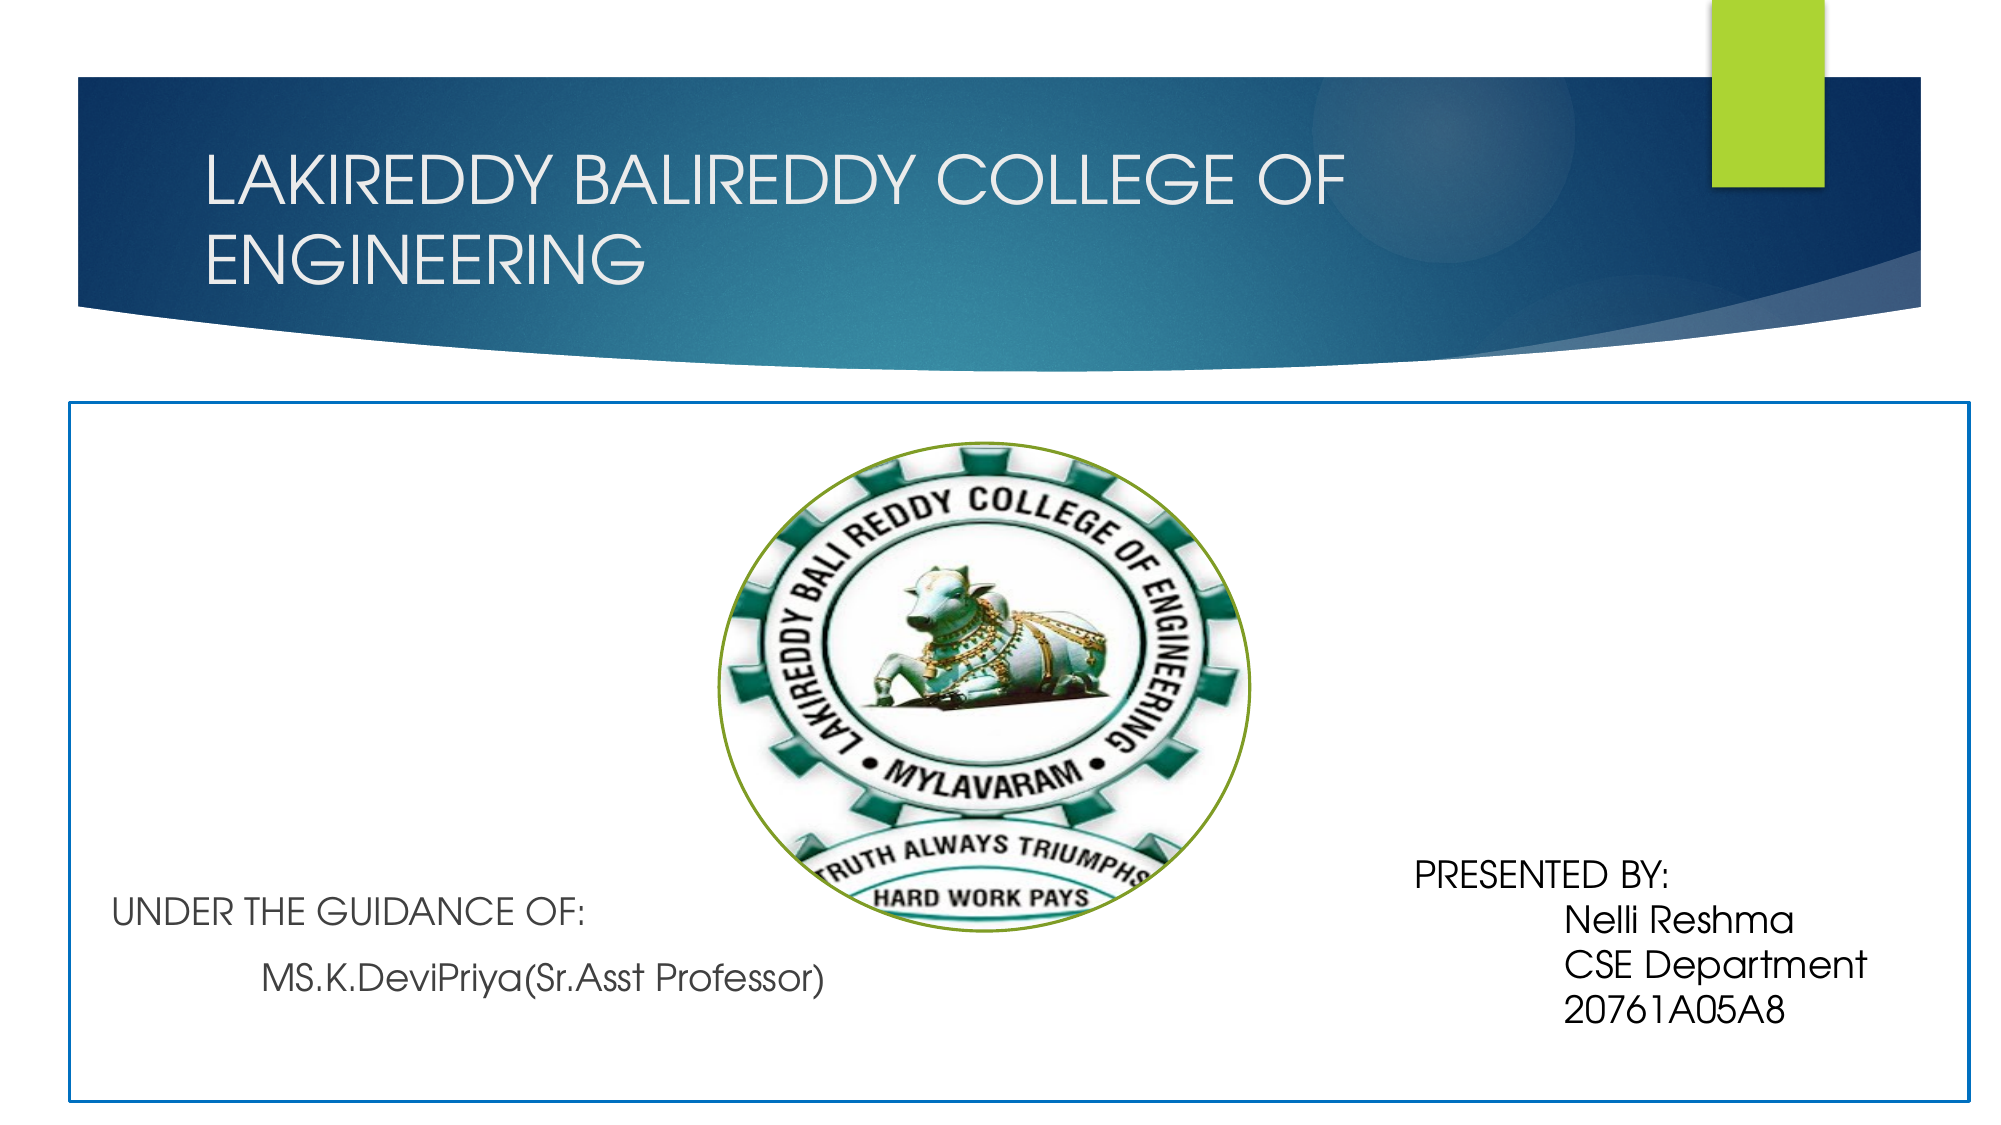

# LAKIREDDY BALIREDDY COLLEGE OF ENGINEERING

PRESENTED BY:
	Nelli Reshma
	CSE Department
	20761A05A8
UNDER THE GUIDANCE OF:
	MS.K.DeviPriya(Sr.Asst Professor)